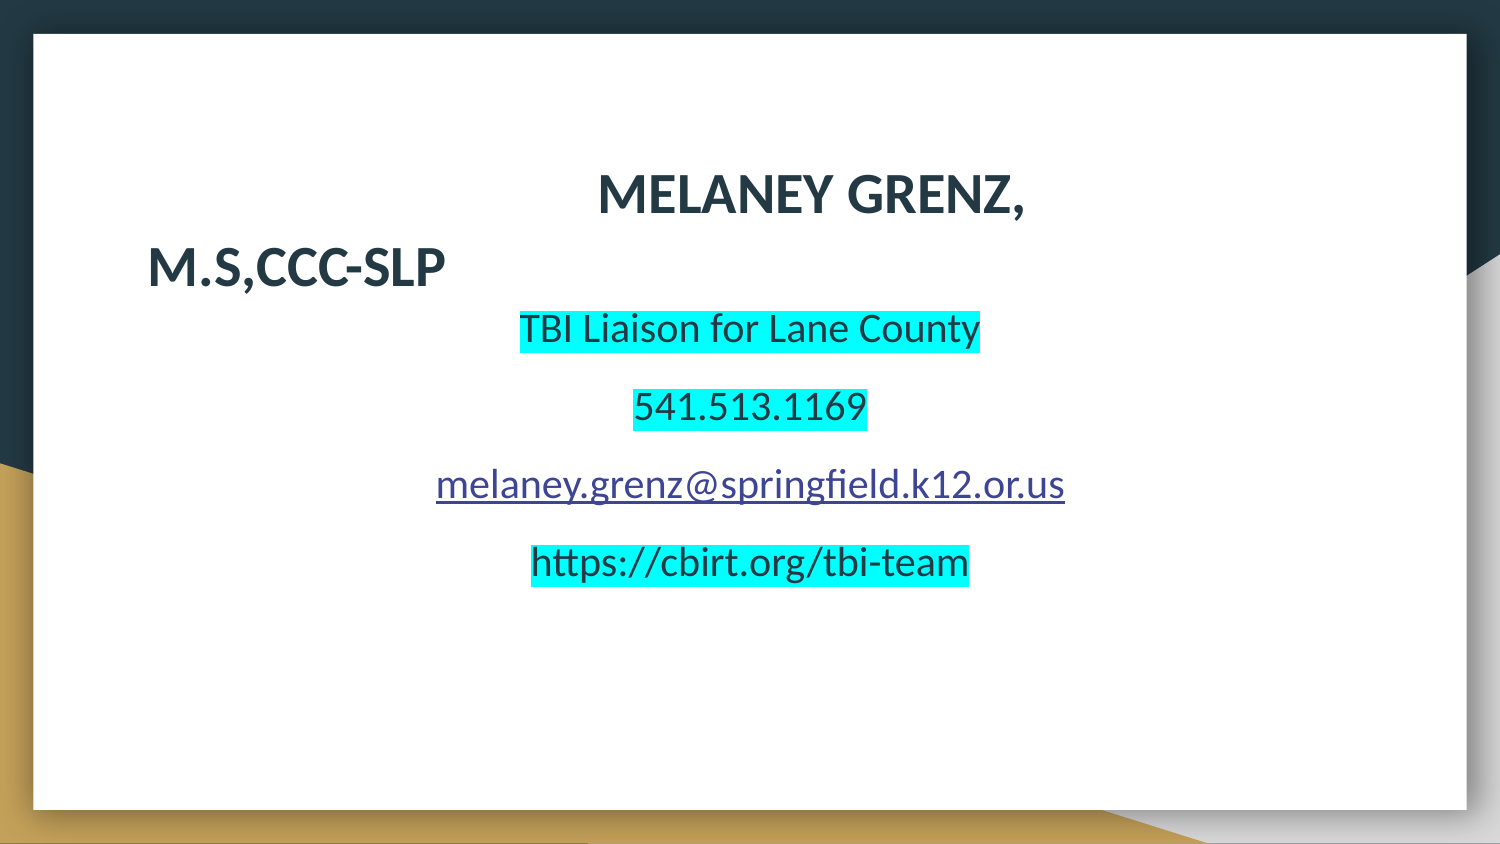

MELANEY GRENZ, M.S,CCC-SLP

TBI Liaison for Lane County
541.513.1169
melaney.grenz@springfield.k12.or.us
https://cbirt.org/tbi-team